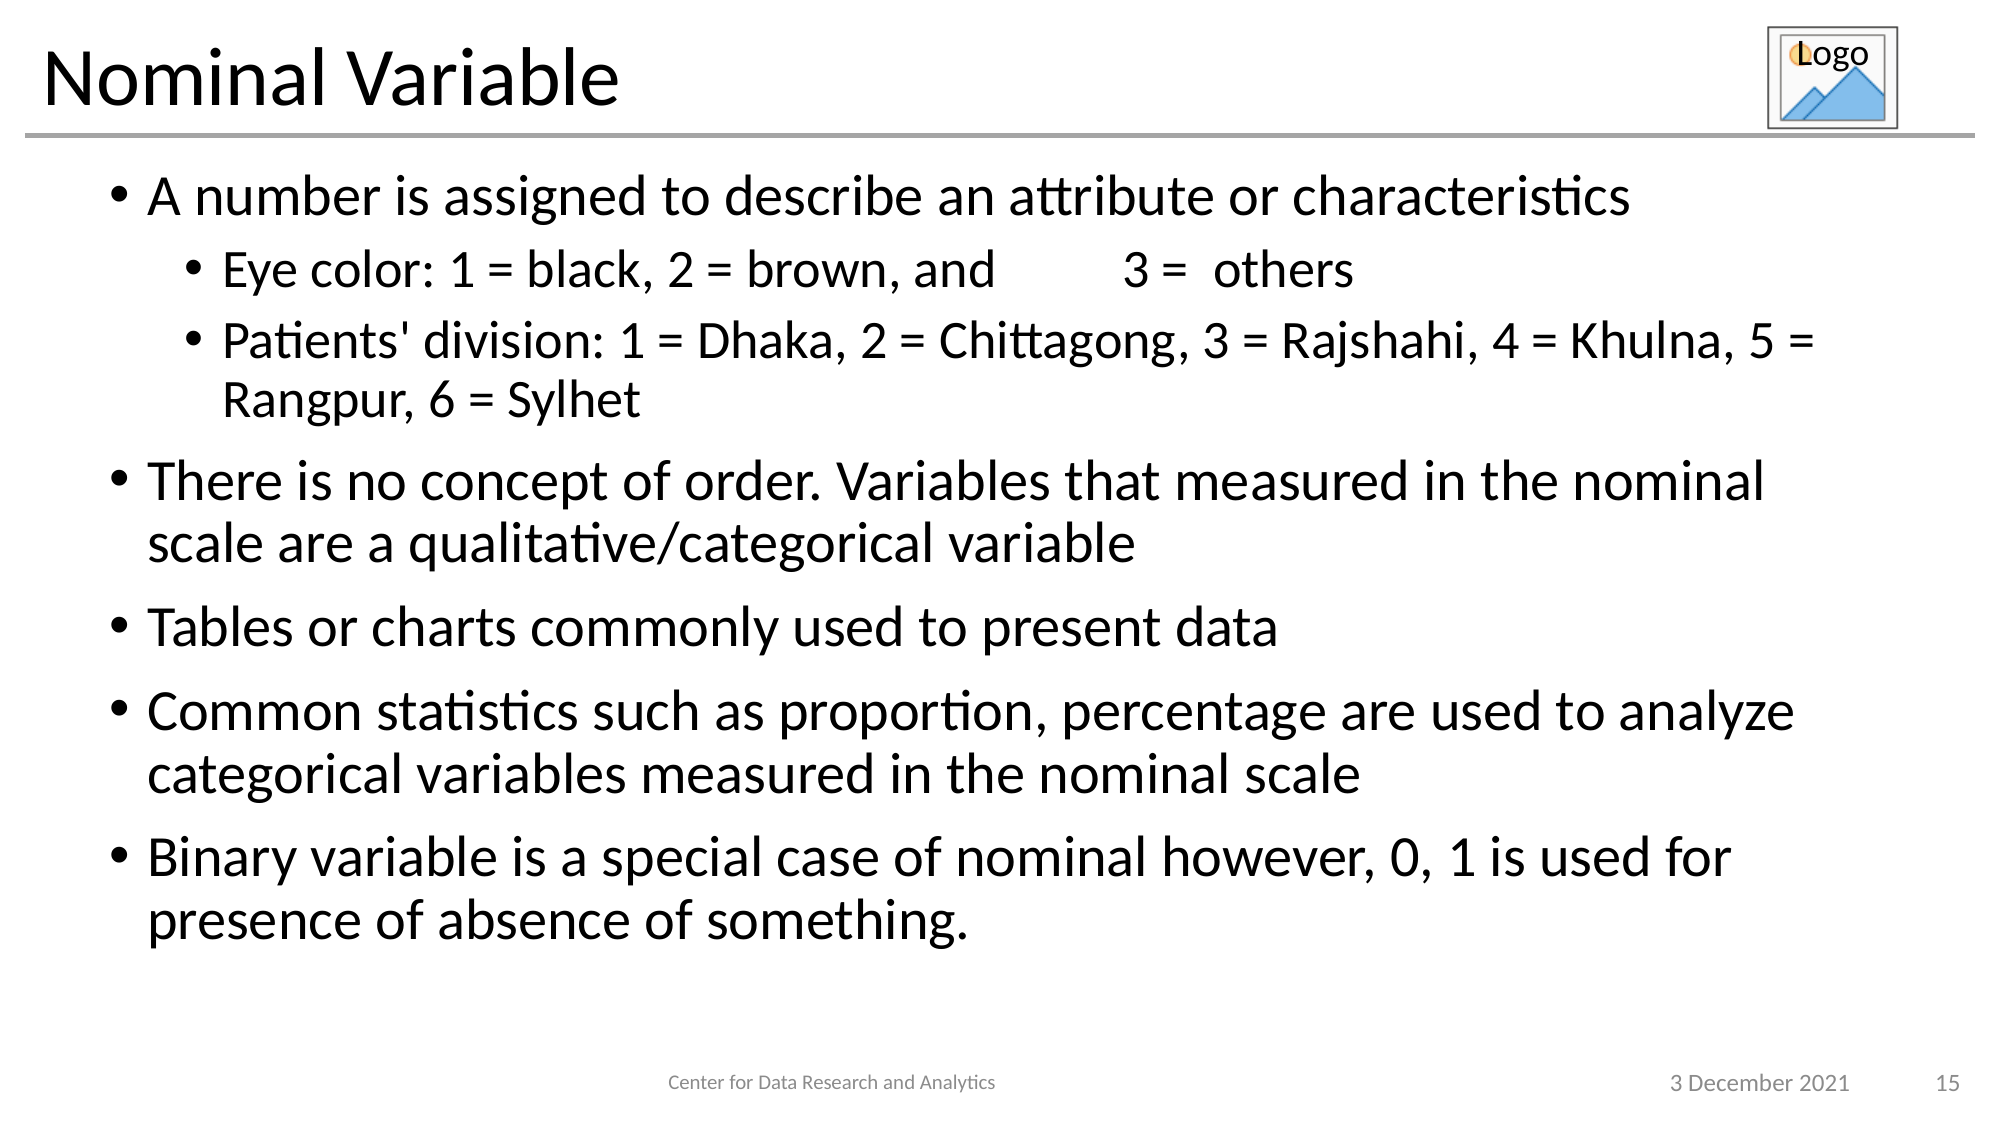

# Nominal Variable
A number is assigned to describe an attribute or characteristics
Eye color: 1 = black, 2 = brown, and	3 =  others
Patients' division: 1 = Dhaka, 2 = Chittagong, 3 = Rajshahi, 4 = Khulna, 5 = Rangpur, 6 = Sylhet
There is no concept of order. Variables that measured in the nominal scale are a qualitative/categorical variable
Tables or charts commonly used to present data
Common statistics such as proportion, percentage are used to analyze categorical variables measured in the nominal scale
Binary variable is a special case of nominal however, 0, 1 is used for presence of absence of something.
15
Center for Data Research and Analytics
3 December 2021